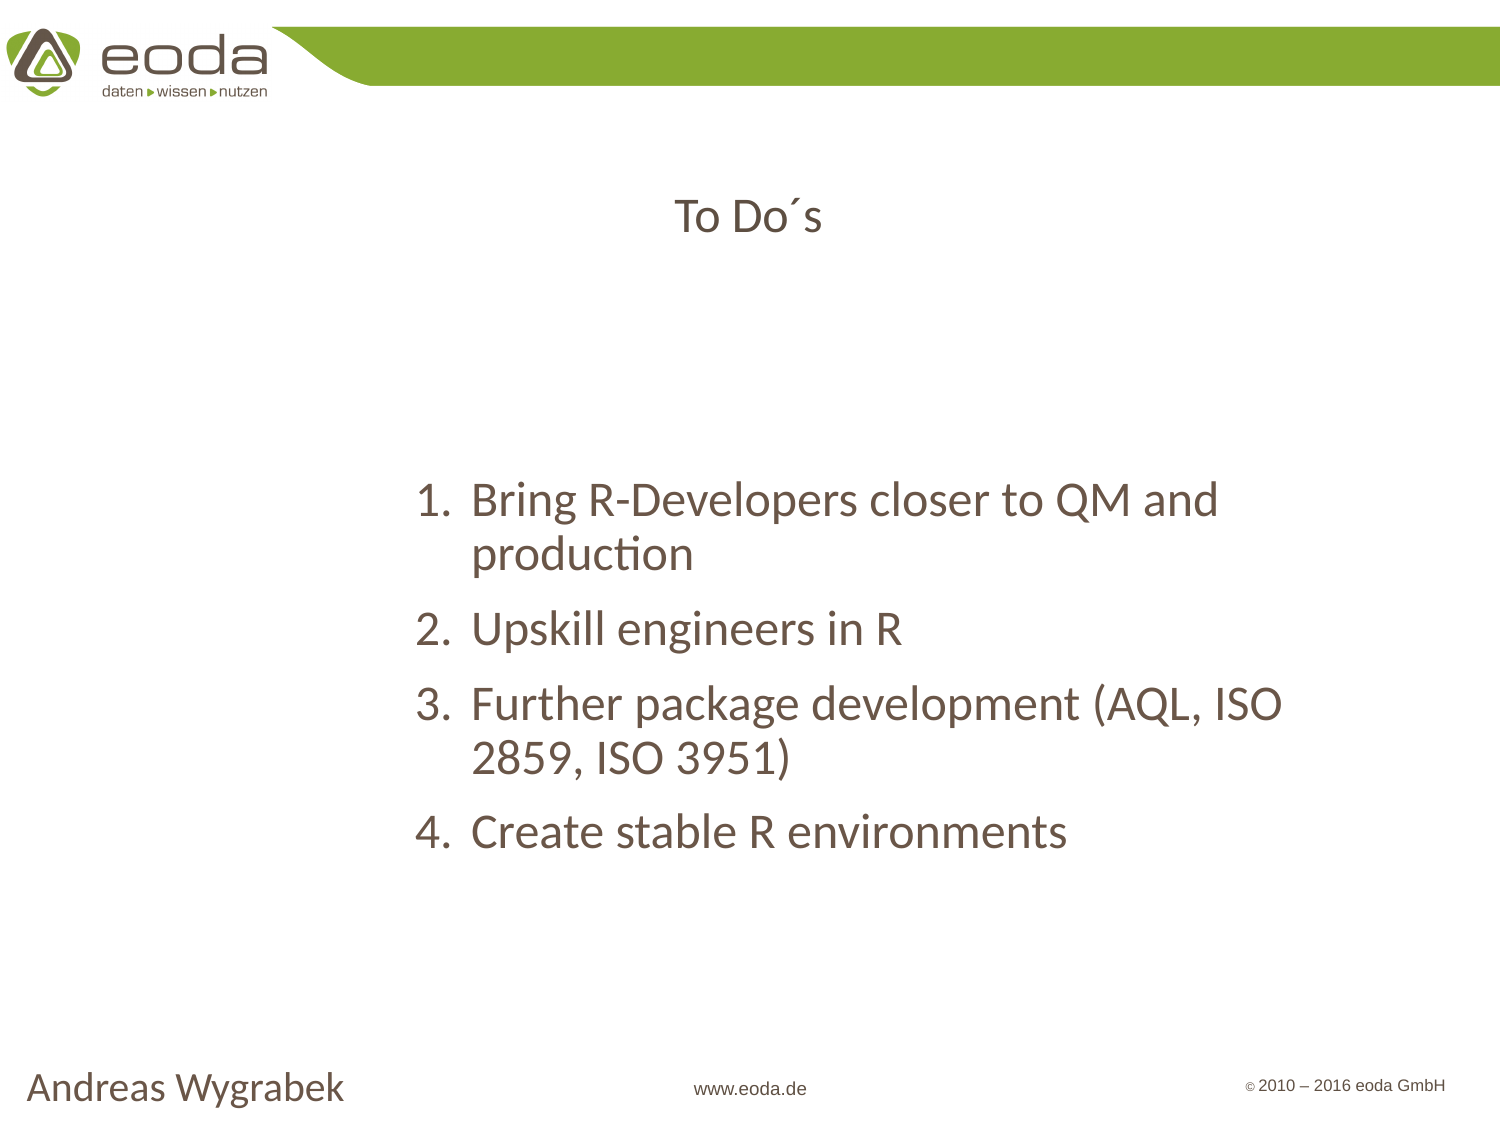

# To Do´s
Bring R-Developers closer to QM and production
Upskill engineers in R
Further package development (AQL, ISO 2859, ISO 3951)
Create stable R environments